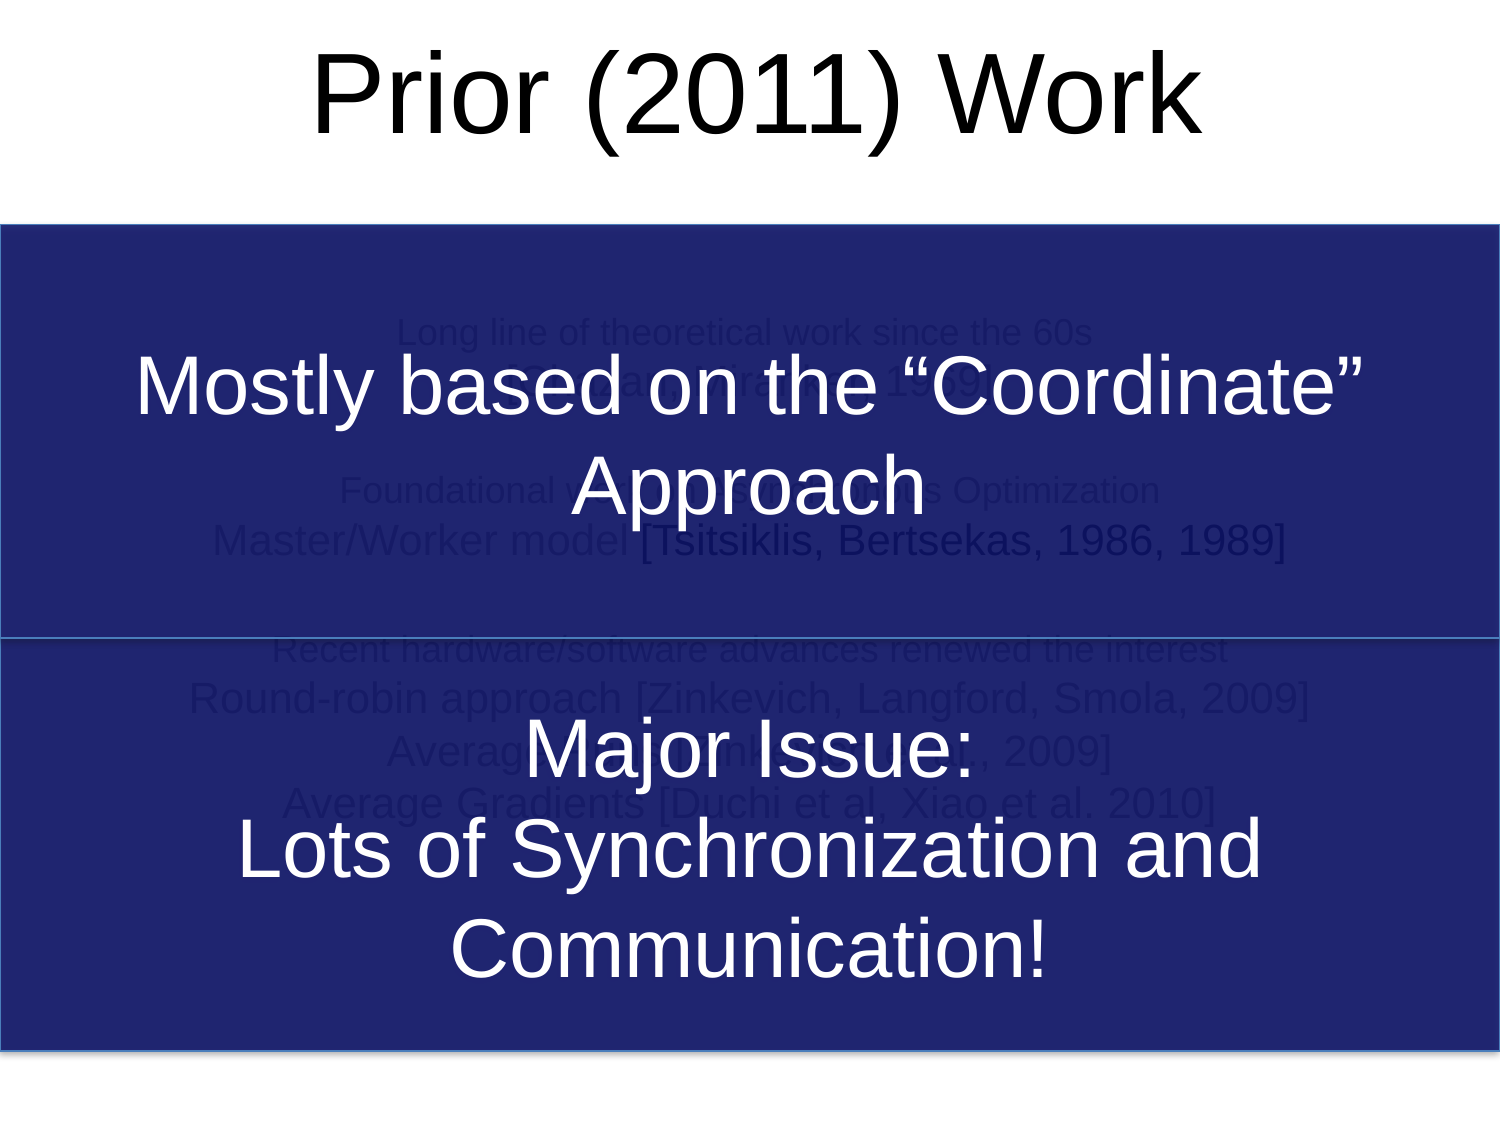

# Prior (2011) Work
Mostly based on the “Coordinate” Approach
Long line of theoretical work since the 60s
[Chazan, Miranker, 1969]

Foundational work on Asynchronous Optimization
Master/Worker model [Tsitsiklis, Bertsekas, 1986, 1989]

Recent hardware/software advances renewed the interest
Round-robin approach [Zinkevich, Langford, Smola, 2009]
Average Runs [Zinkevich et al., 2009]
Average Gradients [Duchi et al, Xiao et al. 2010]
Major Issue:
Lots of Synchronization and Communication!